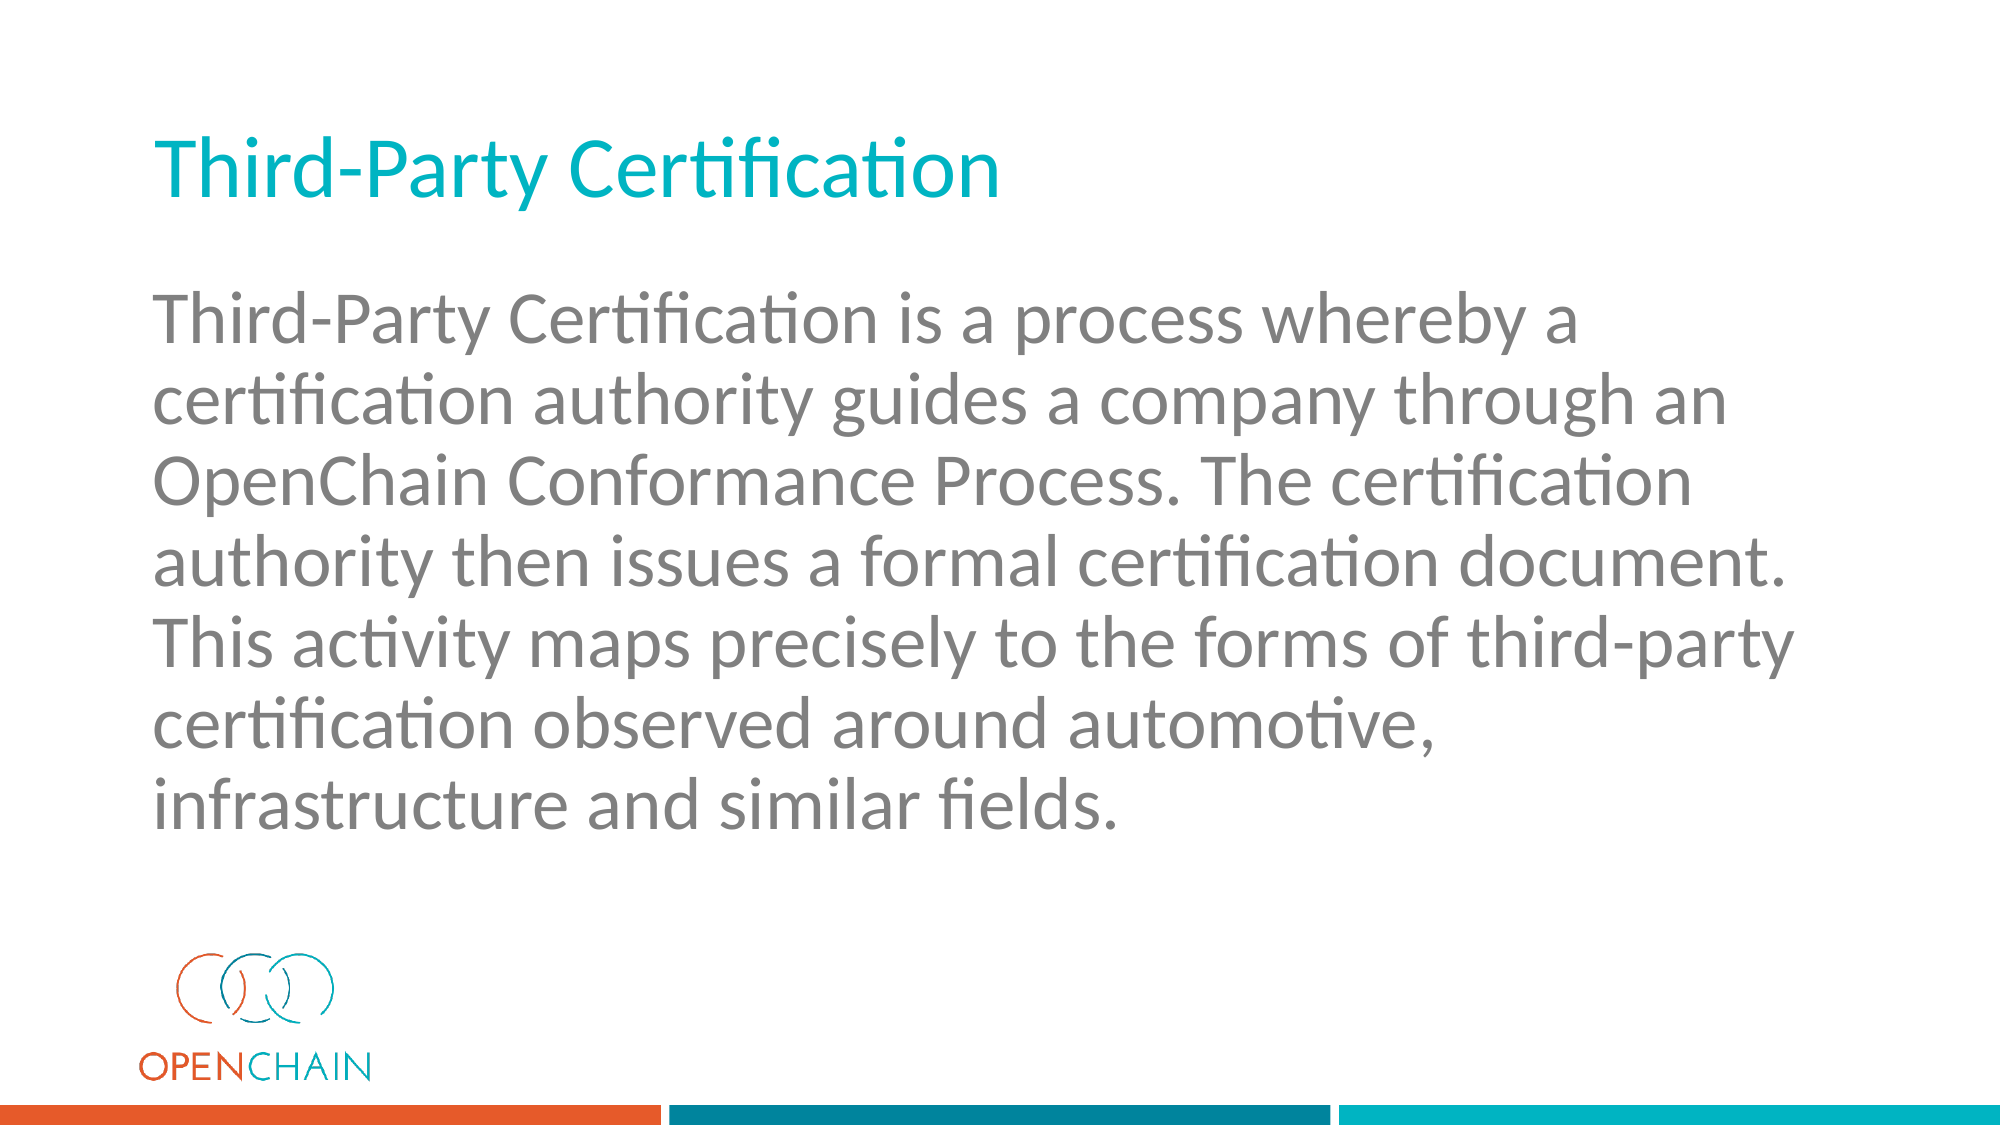

Third-Party Certification
# Third-Party Certification is a process whereby a certification authority guides a company through an OpenChain Conformance Process. The certification authority then issues a formal certification document. This activity maps precisely to the forms of third-party certification observed around automotive, infrastructure and similar fields.